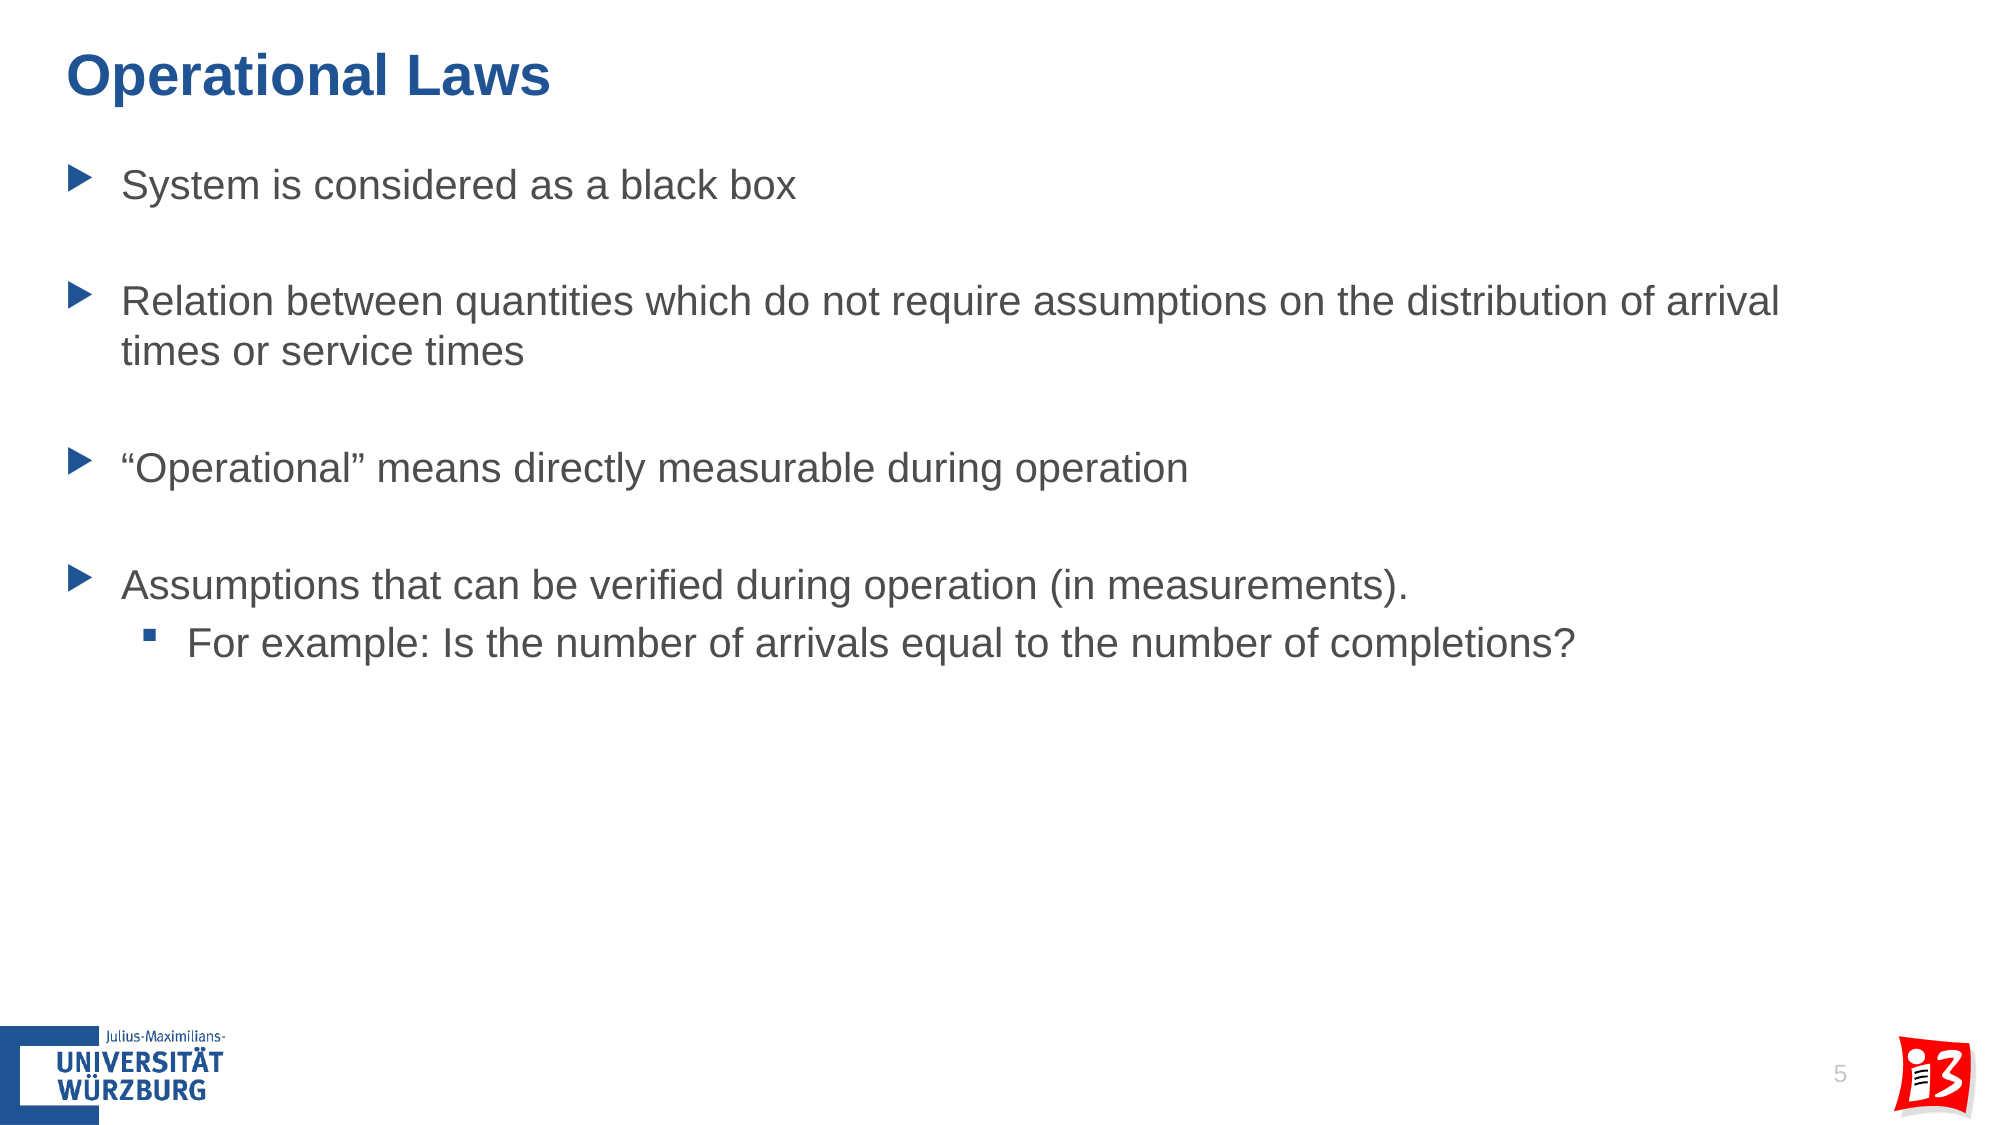

# Operational Laws
System is considered as a black box

Relation between quantities which do not require assumptions on the distribution of arrival times or service times

“Operational” means directly measurable during operation

Assumptions that can be verified during operation (in measurements).
For example: Is the number of arrivals equal to the number of completions?
5